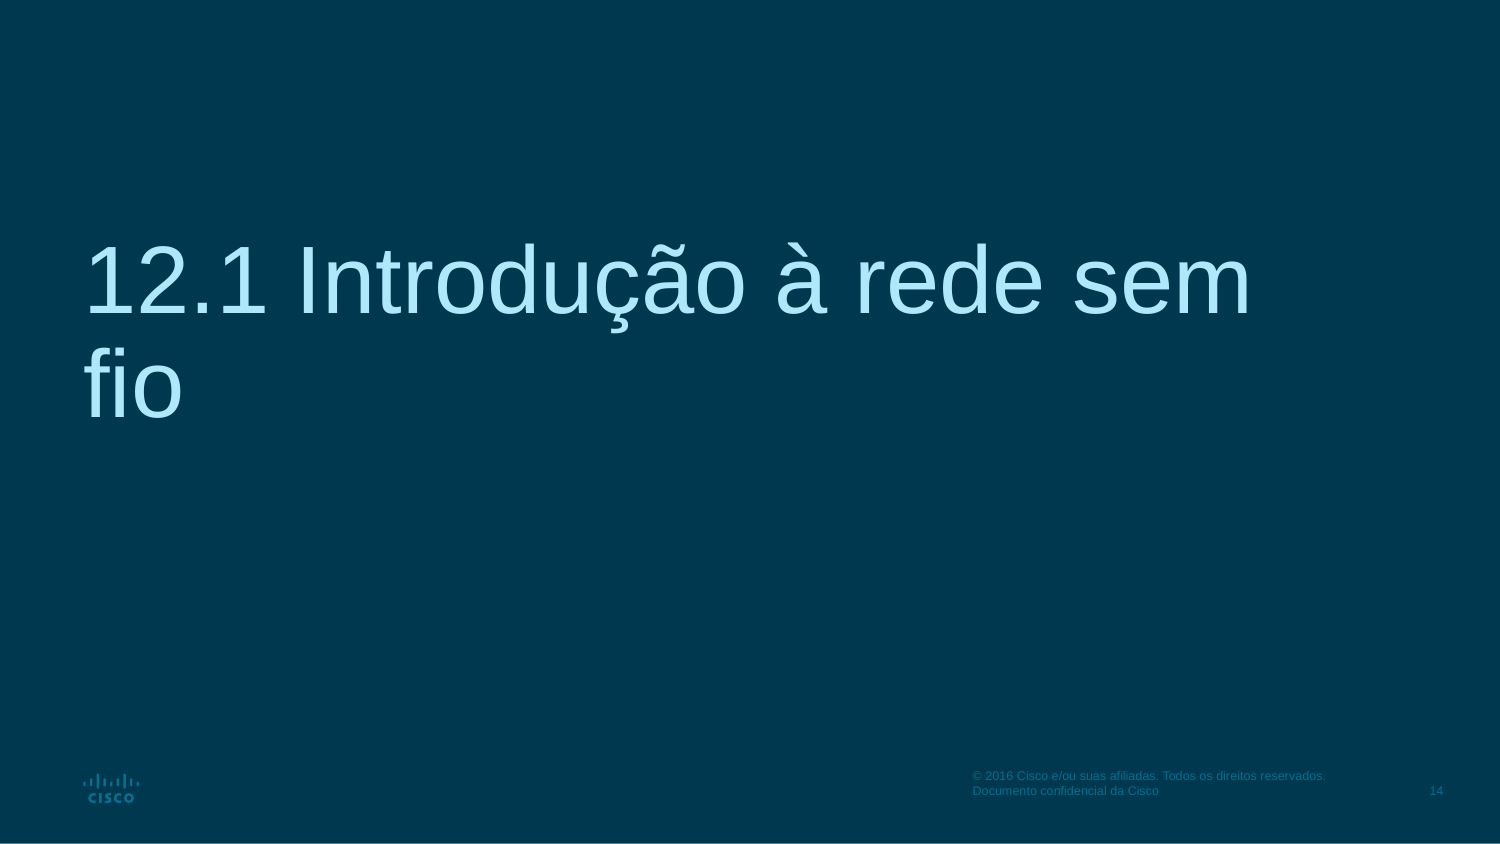

# 12.1 Introdução à rede sem fio